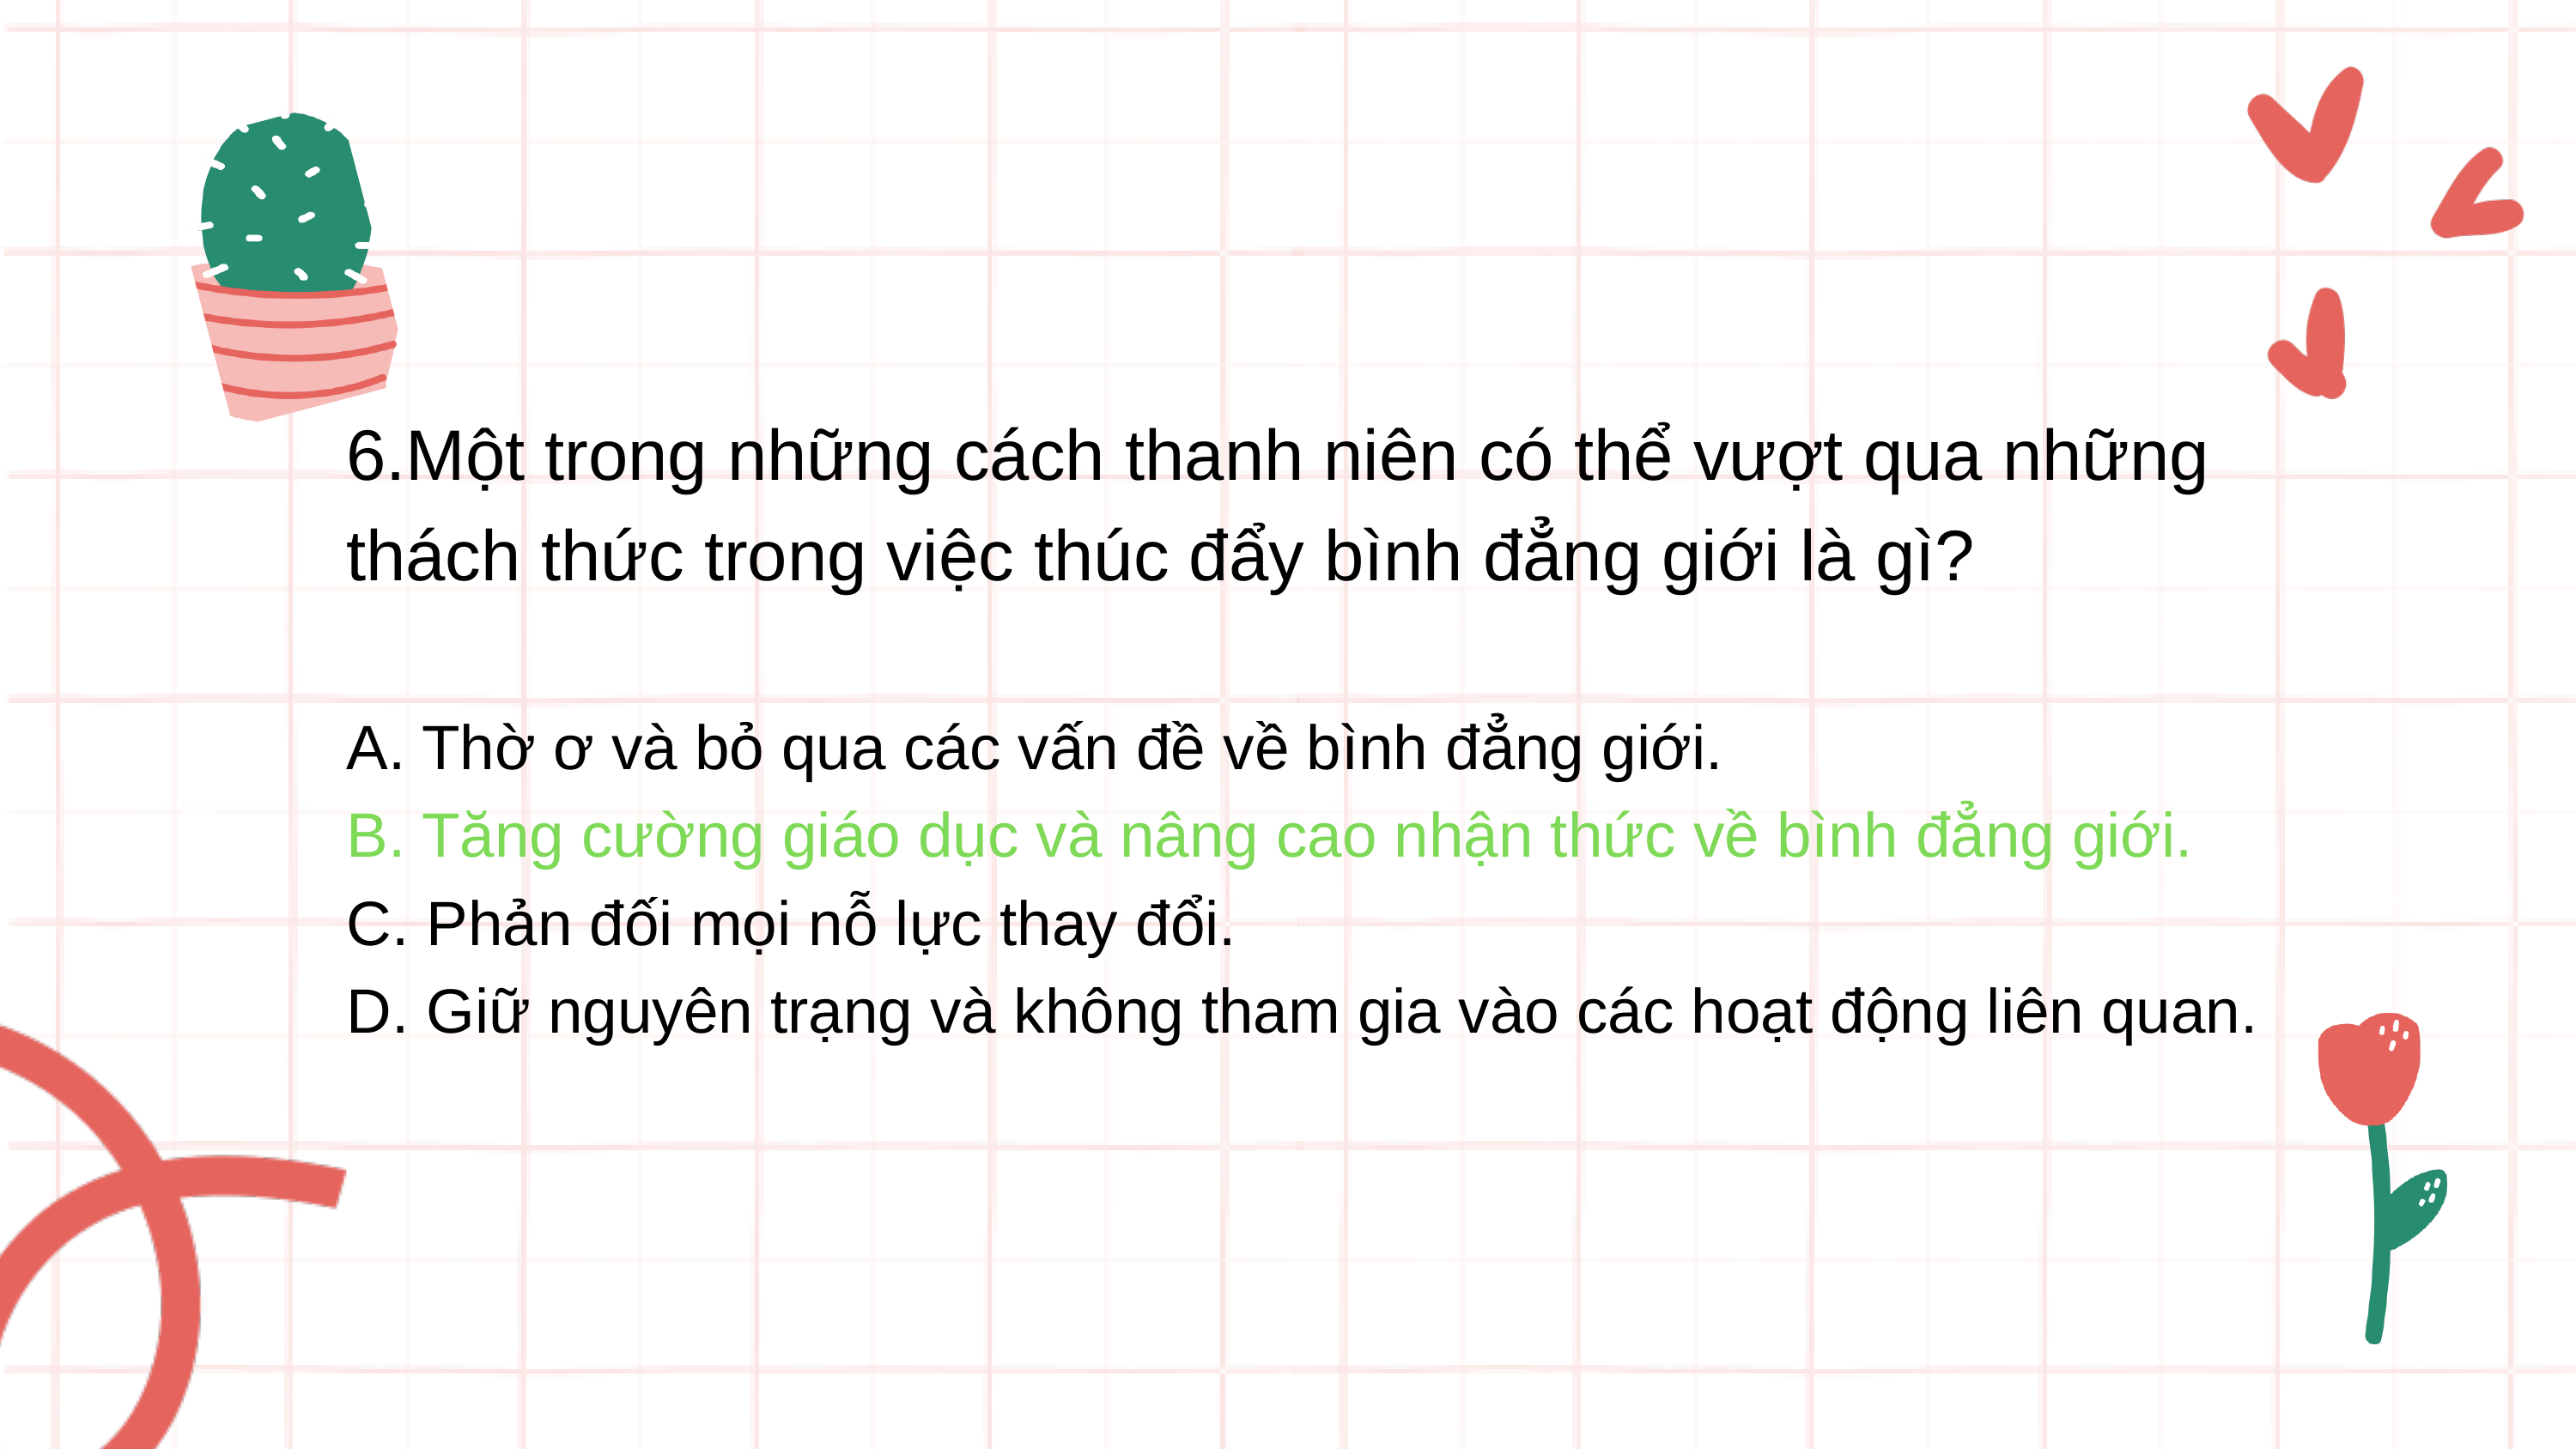

6.Một trong những cách thanh niên có thể vượt qua những thách thức trong việc thúc đẩy bình đẳng giới là gì?

A. Thờ ơ và bỏ qua các vấn đề về bình đẳng giới.
B. Tăng cường giáo dục và nâng cao nhận thức về bình đẳng giới.
C. Phản đối mọi nỗ lực thay đổi.
D. Giữ nguyên trạng và không tham gia vào các hoạt động liên quan.